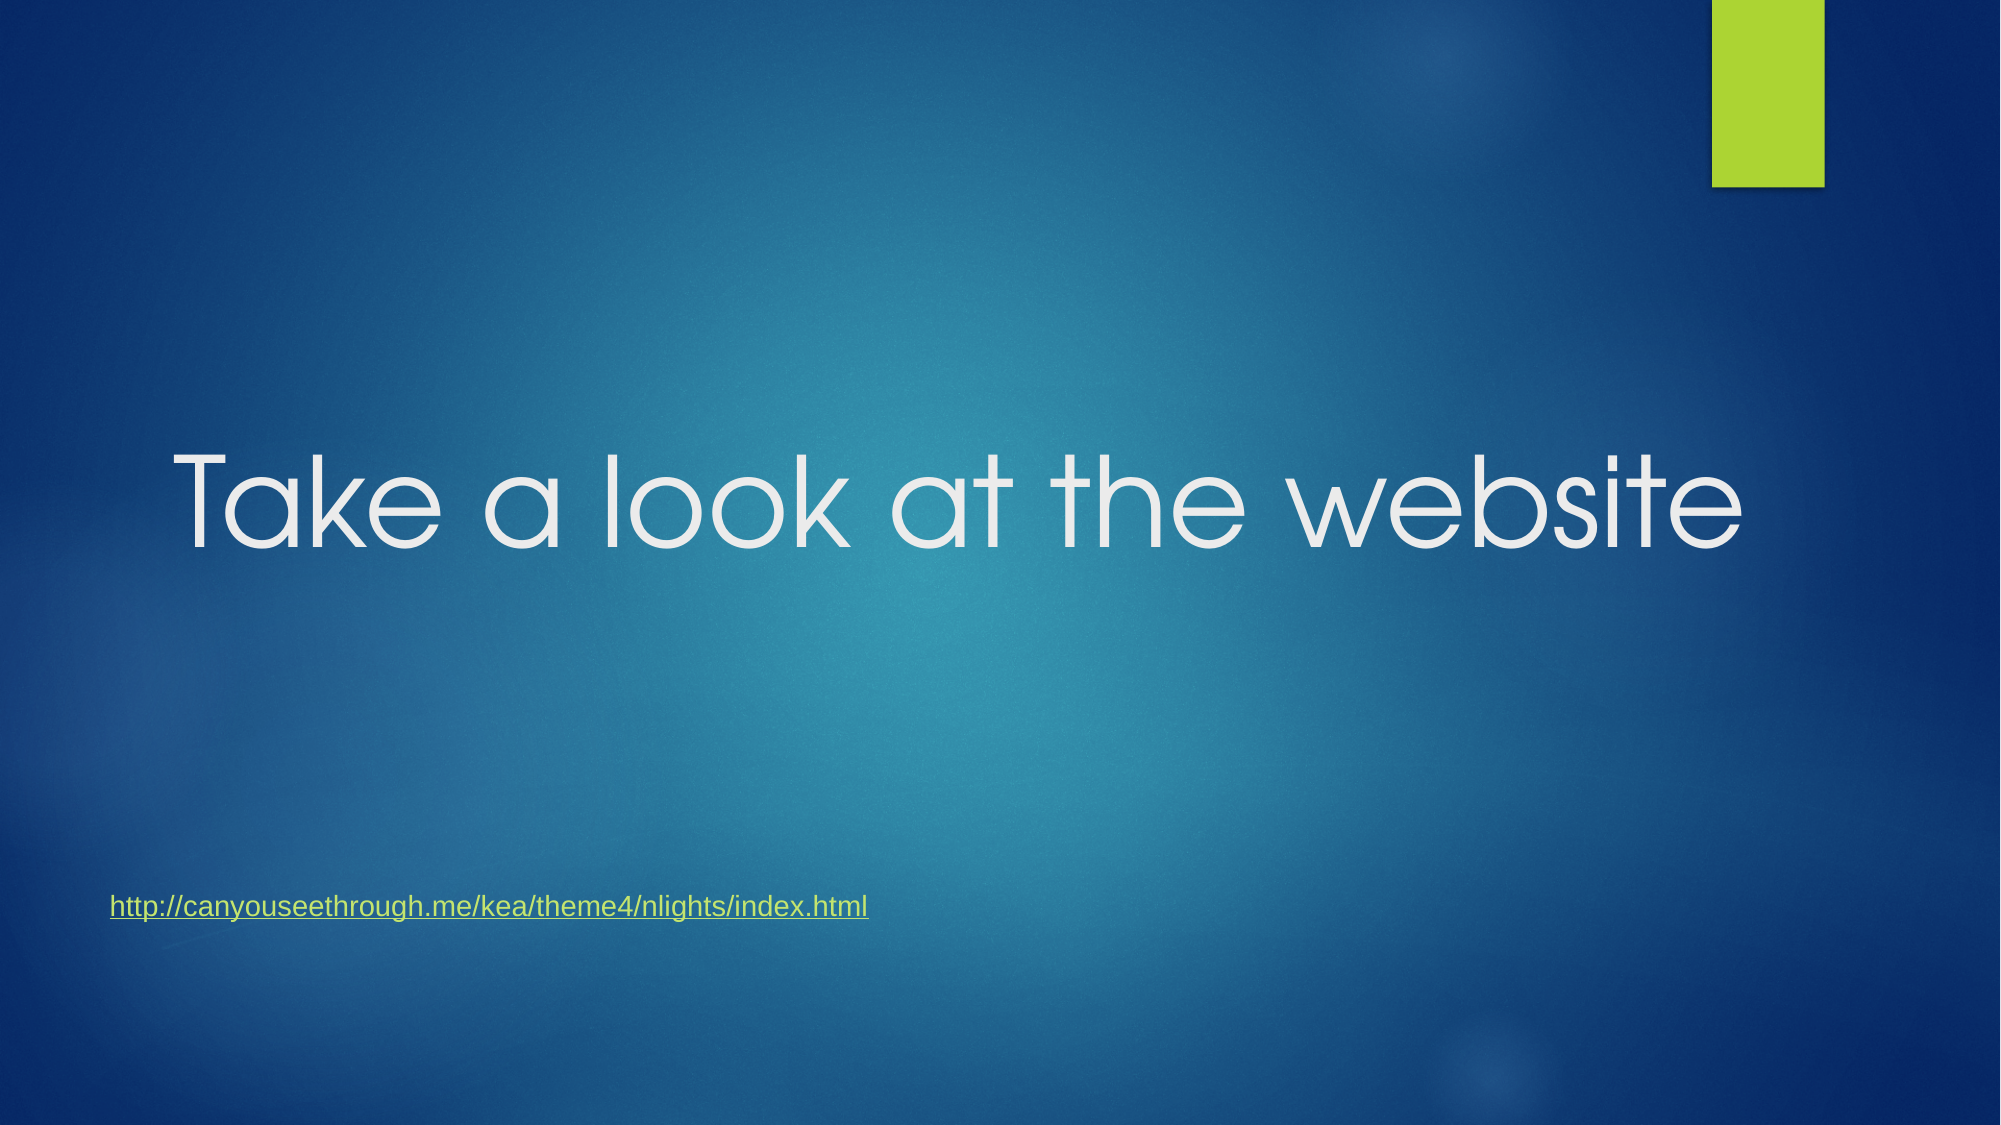

# Take a look at the website
http://canyouseethrough.me/kea/theme4/nlights/index.html